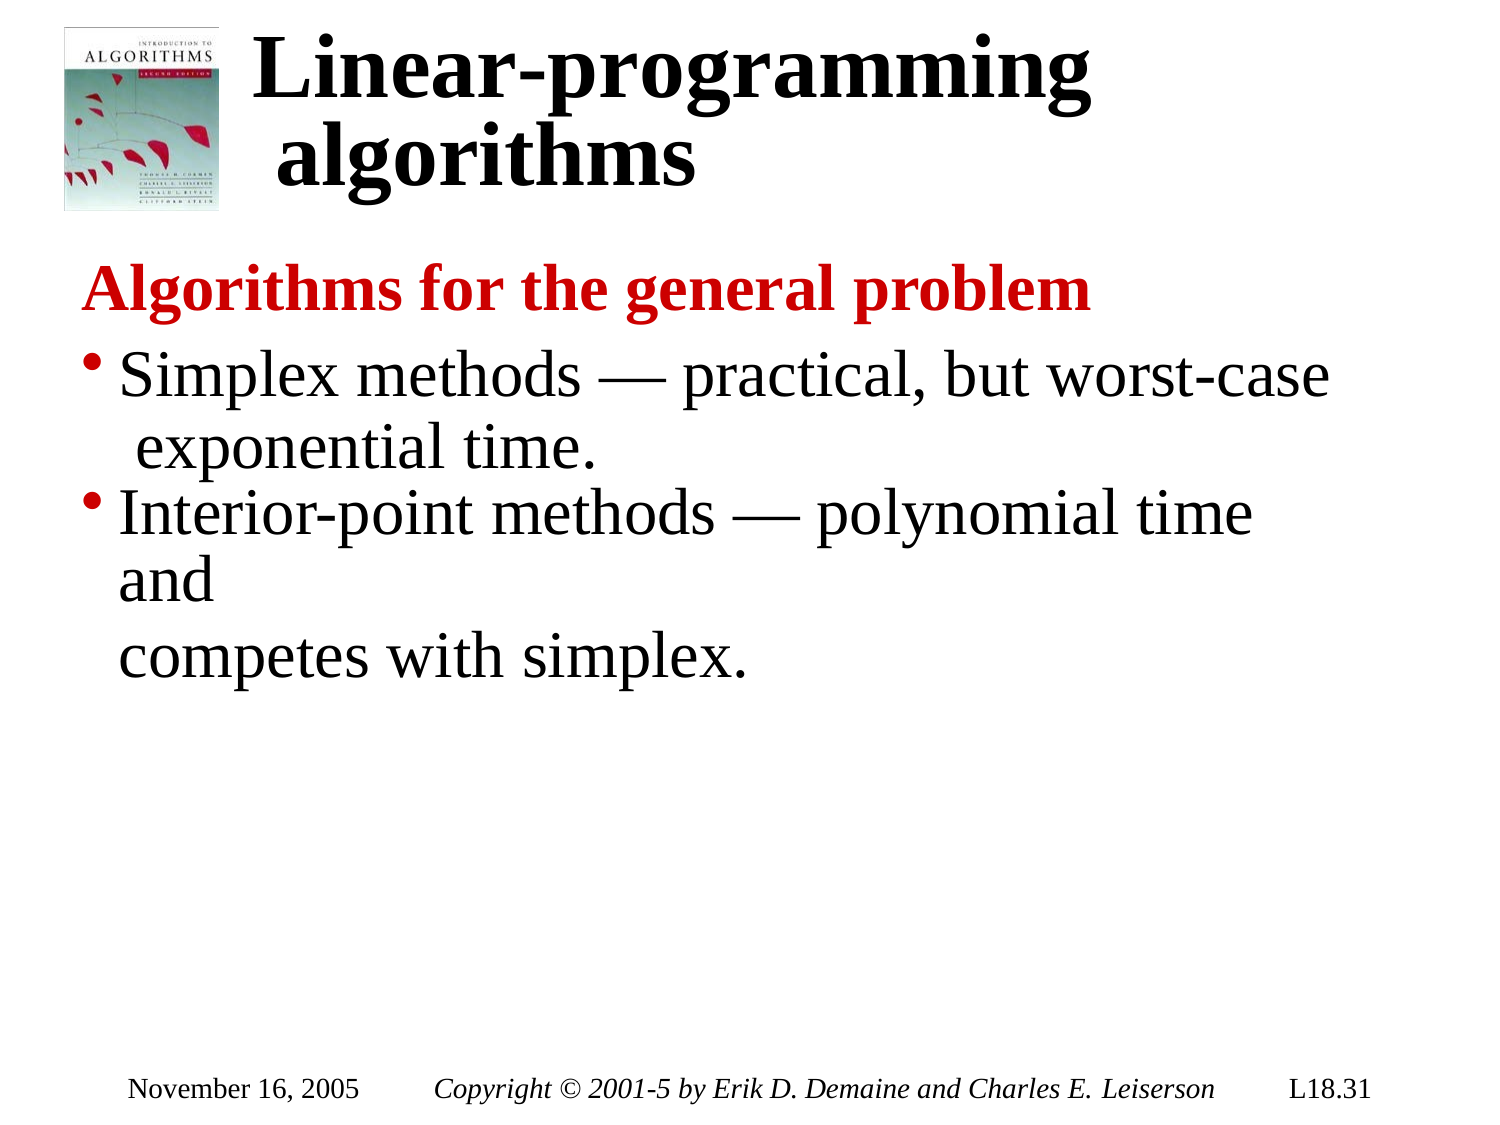

# Linear-programming  algorithms
Algorithms for the general problem
Simplex methods — practical, but worst-case  exponential time.
Interior-point methods — polynomial time and
competes with simplex.
November 16, 2005
Copyright © 2001-5 by Erik D. Demaine and Charles E. Leiserson
L18.31